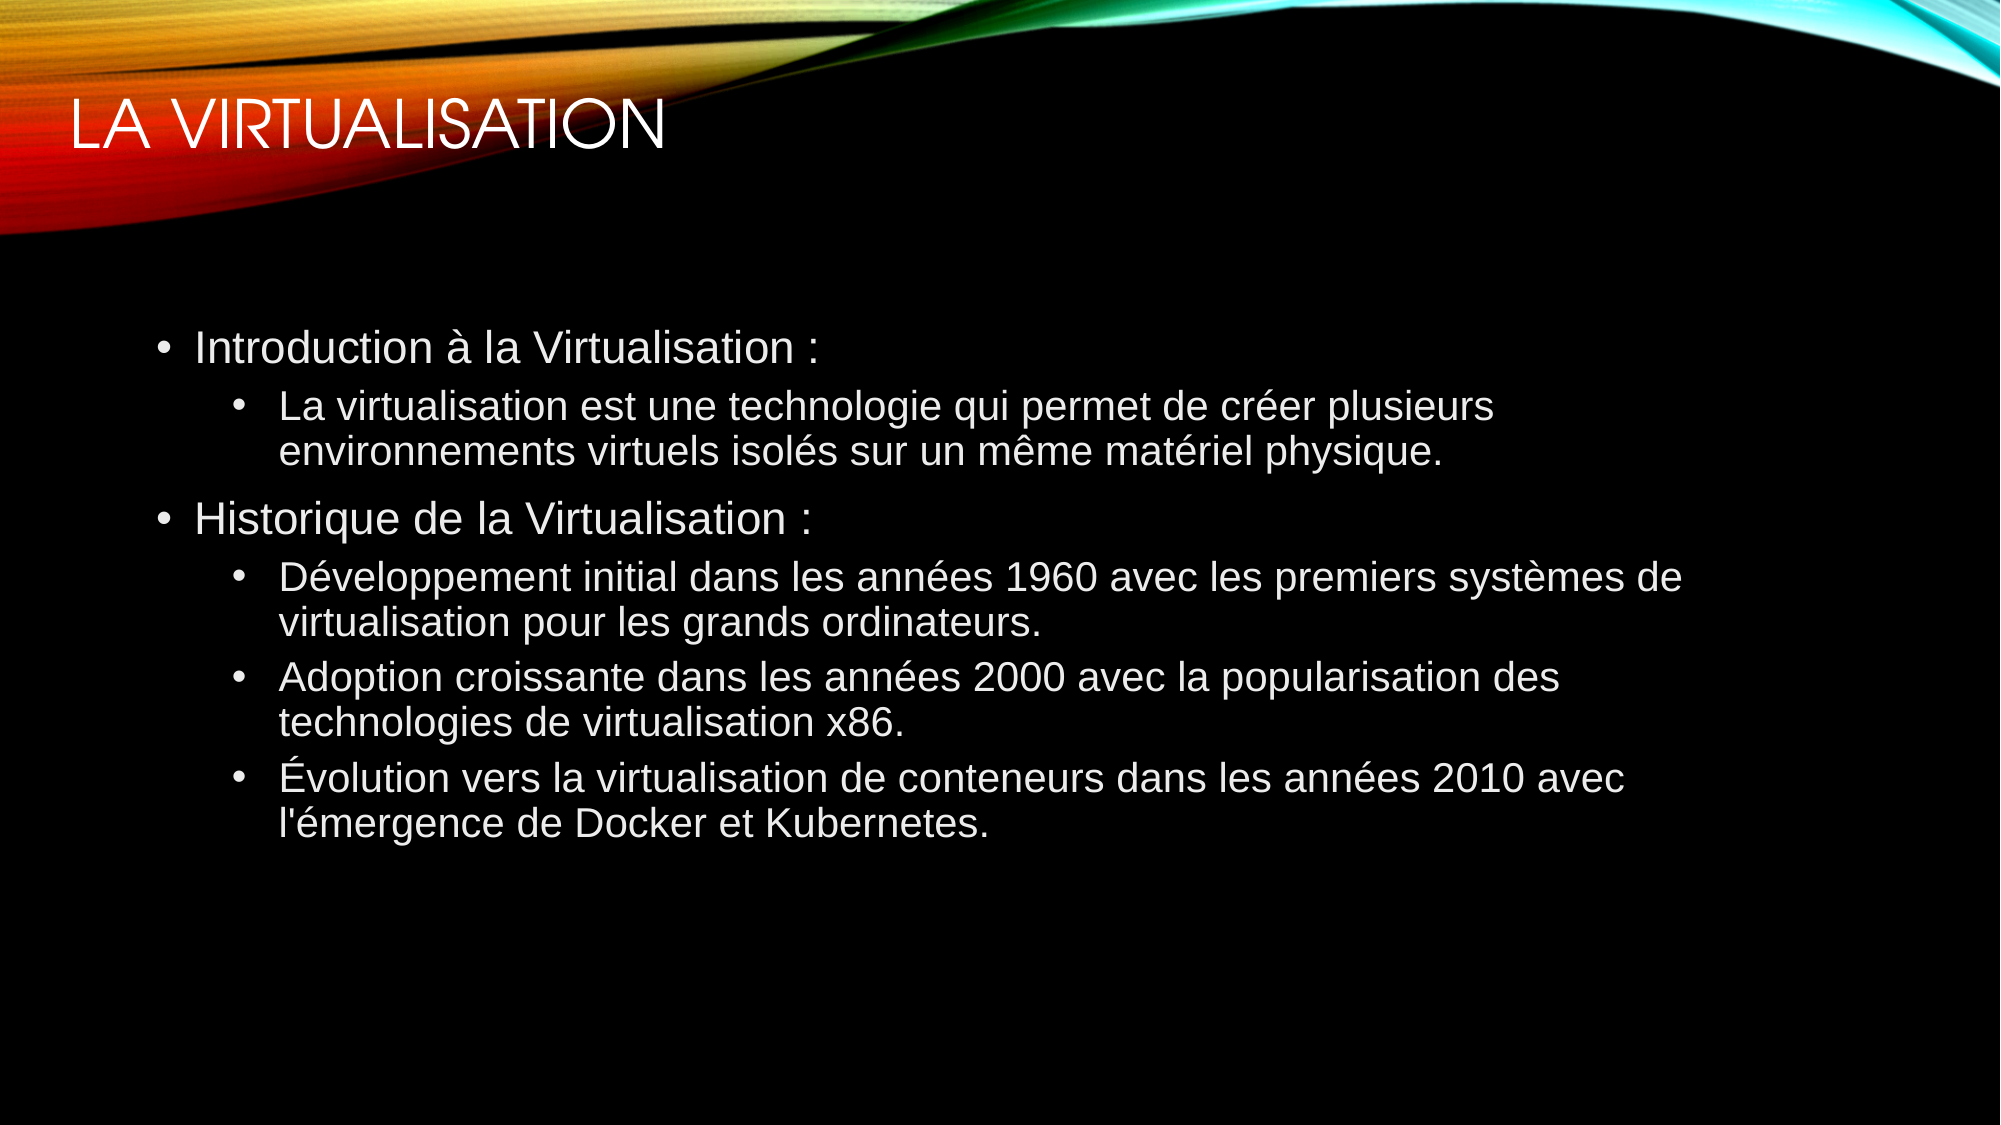

# LA VIRTUALISATION
Introduction à la Virtualisation :
La virtualisation est une technologie qui permet de créer plusieurs environnements virtuels isolés sur un même matériel physique.
Historique de la Virtualisation :
Développement initial dans les années 1960 avec les premiers systèmes de virtualisation pour les grands ordinateurs.
Adoption croissante dans les années 2000 avec la popularisation des technologies de virtualisation x86.
Évolution vers la virtualisation de conteneurs dans les années 2010 avec l'émergence de Docker et Kubernetes.